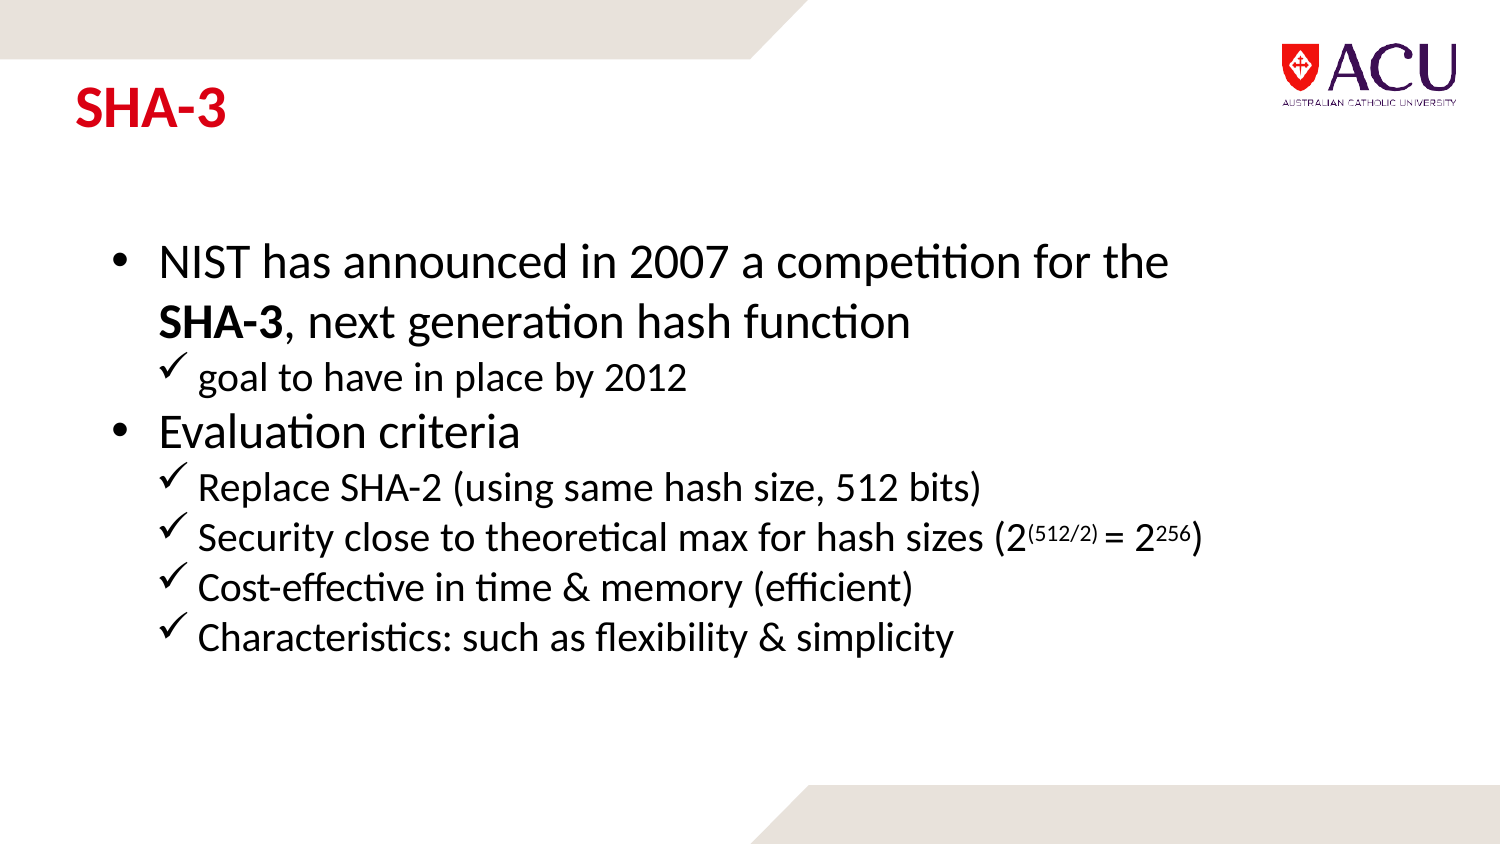

# SHA-3
NIST has announced in 2007 a competition for the
SHA-3, next generation hash function
goal to have in place by 2012
Evaluation criteria
Replace SHA-2 (using same hash size, 512 bits)
Security close to theoretical max for hash sizes (2(512/2) = 2256)
Cost-effective in time & memory (efficient)
Characteristics: such as flexibility & simplicity